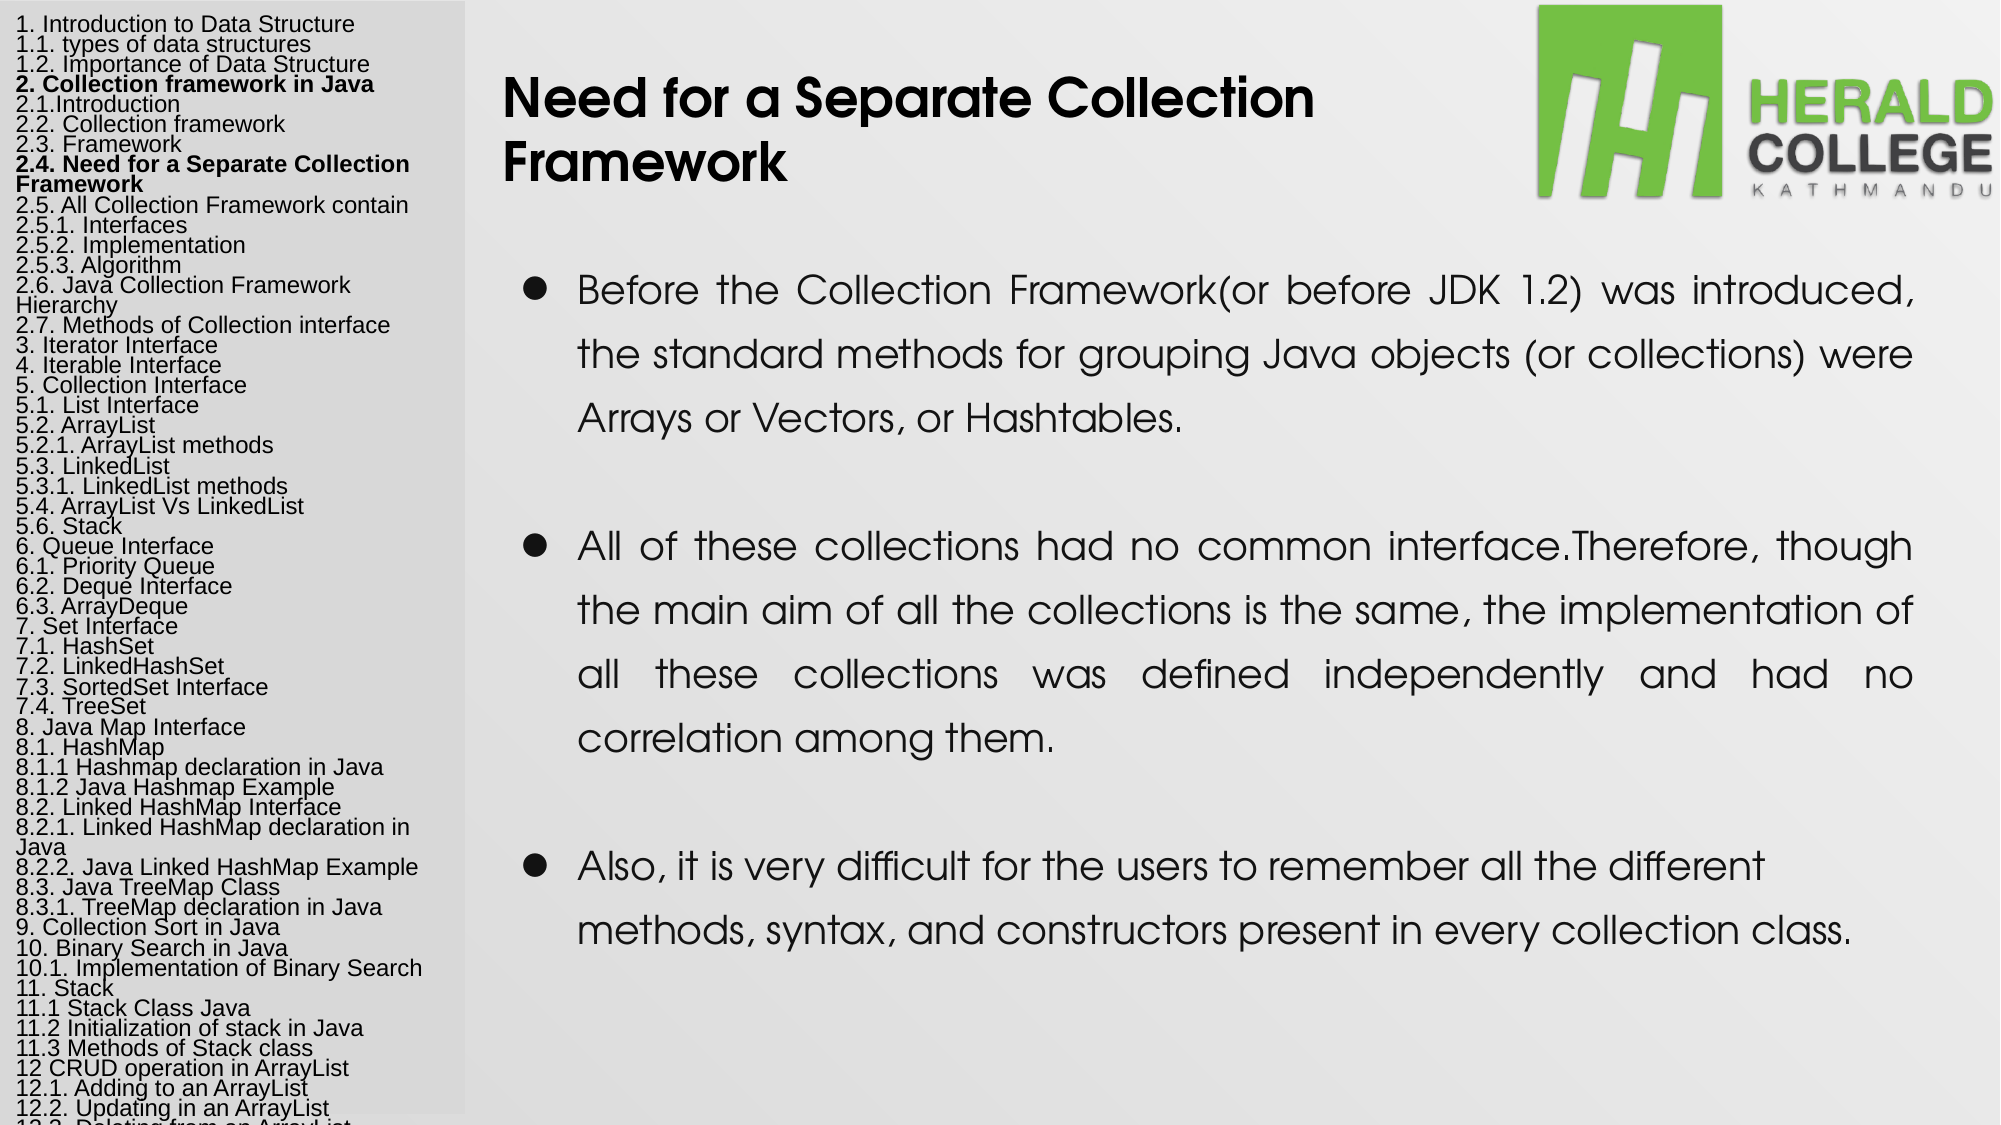

1. Introduction to Data Structure
1.1. types of data structures
1.2. Importance of Data Structure
2. Collection framework in Java
2.1.Introduction
2.2. Collection framework
2.3. Framework
2.4. Need for a Separate Collection Framework
2.5. All Collection Framework contain
2.5.1. Interfaces
2.5.2. Implementation
2.5.3. Algorithm
2.6. Java Collection Framework Hierarchy
2.7. Methods of Collection interface
3. Iterator Interface
4. Iterable Interface
5. Collection Interface
5.1. List Interface
5.2. ArrayList
5.2.1. ArrayList methods
5.3. LinkedList
5.3.1. LinkedList methods
5.4. ArrayList Vs LinkedList
5.6. Stack
6. Queue Interface
6.1. Priority Queue
6.2. Deque Interface
6.3. ArrayDeque
7. Set Interface
7.1. HashSet
7.2. LinkedHashSet
7.3. SortedSet Interface
7.4. TreeSet
8. Java Map Interface
8.1. HashMap
8.1.1 Hashmap declaration in Java
8.1.2 Java Hashmap Example
8.2. Linked HashMap Interface
8.2.1. Linked HashMap declaration in Java
8.2.2. Java Linked HashMap Example
8.3. Java TreeMap Class
8.3.1. TreeMap declaration in Java
9. Collection Sort in Java
10. Binary Search in Java
10.1. Implementation of Binary Search
11. Stack
11.1 Stack Class Java
11.2 Initialization of stack in Java
11.3 Methods of Stack class
12 CRUD operation in ArrayList
12.1. Adding to an ArrayList
12.2. Updating in an ArrayList
12.3. Deleting from an ArrayList
13. Data Access Object(DAO) Pattern
13.1. Implementation of DAO
Need for a Separate Collection
Framework

Before the Collection Framework(or before JDK 1.2) was introduced, the standard methods for grouping Java objects (or collections) were Arrays or Vectors, or Hashtables.

All of these collections had no common interface.Therefore, though the main aim of all the collections is the same, the implementation of all these collections was defined independently and had no correlation among them.

Also, it is very difficult for the users to remember all the different
methods, syntax, and constructors present in every collection class.